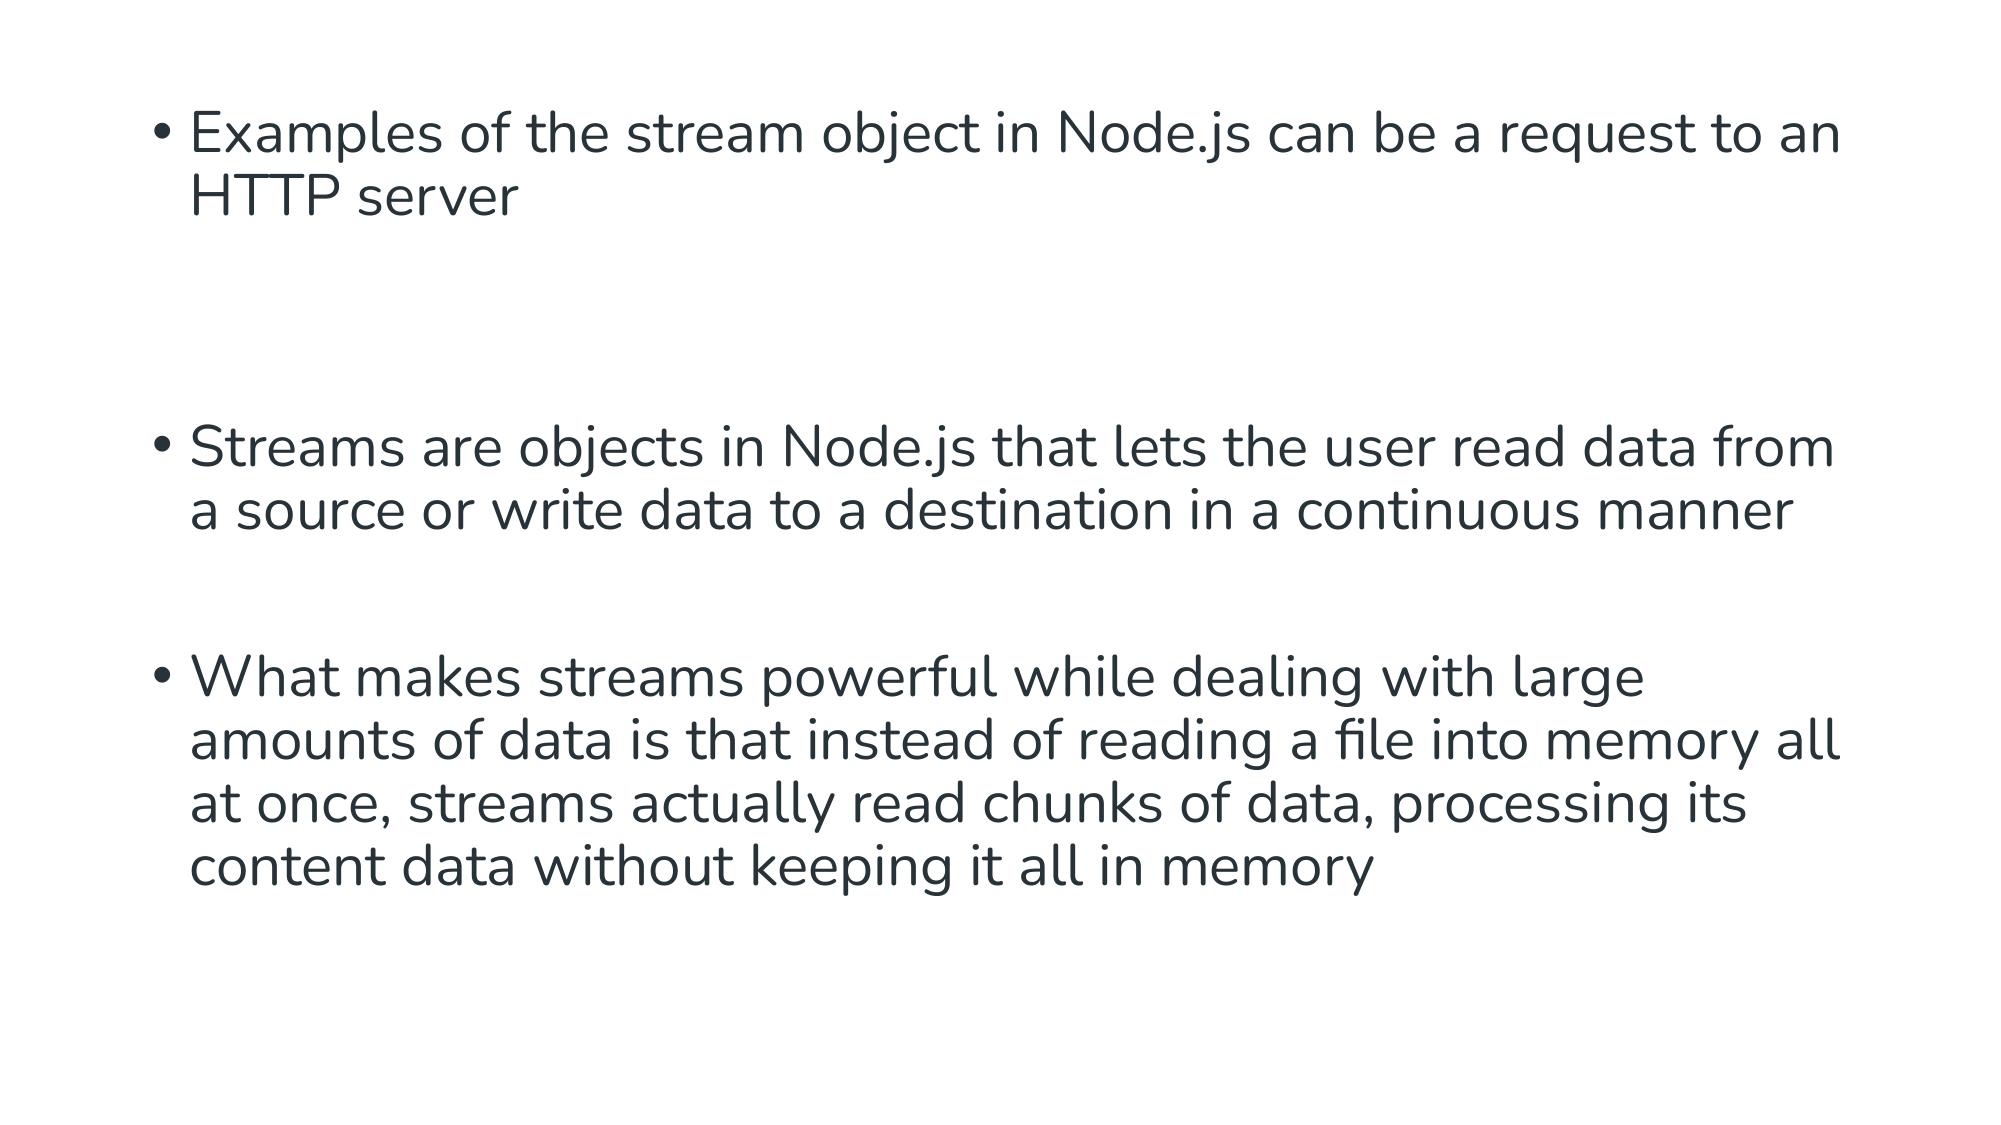

Examples of the stream object in Node.js can be a request to an HTTP server

Streams are objects in Node.js that lets the user read data from a source or write data to a destination in a continuous manner

What makes streams powerful while dealing with large amounts of data is that instead of reading a file into memory all at once, streams actually read chunks of data, processing its content data without keeping it all in memory